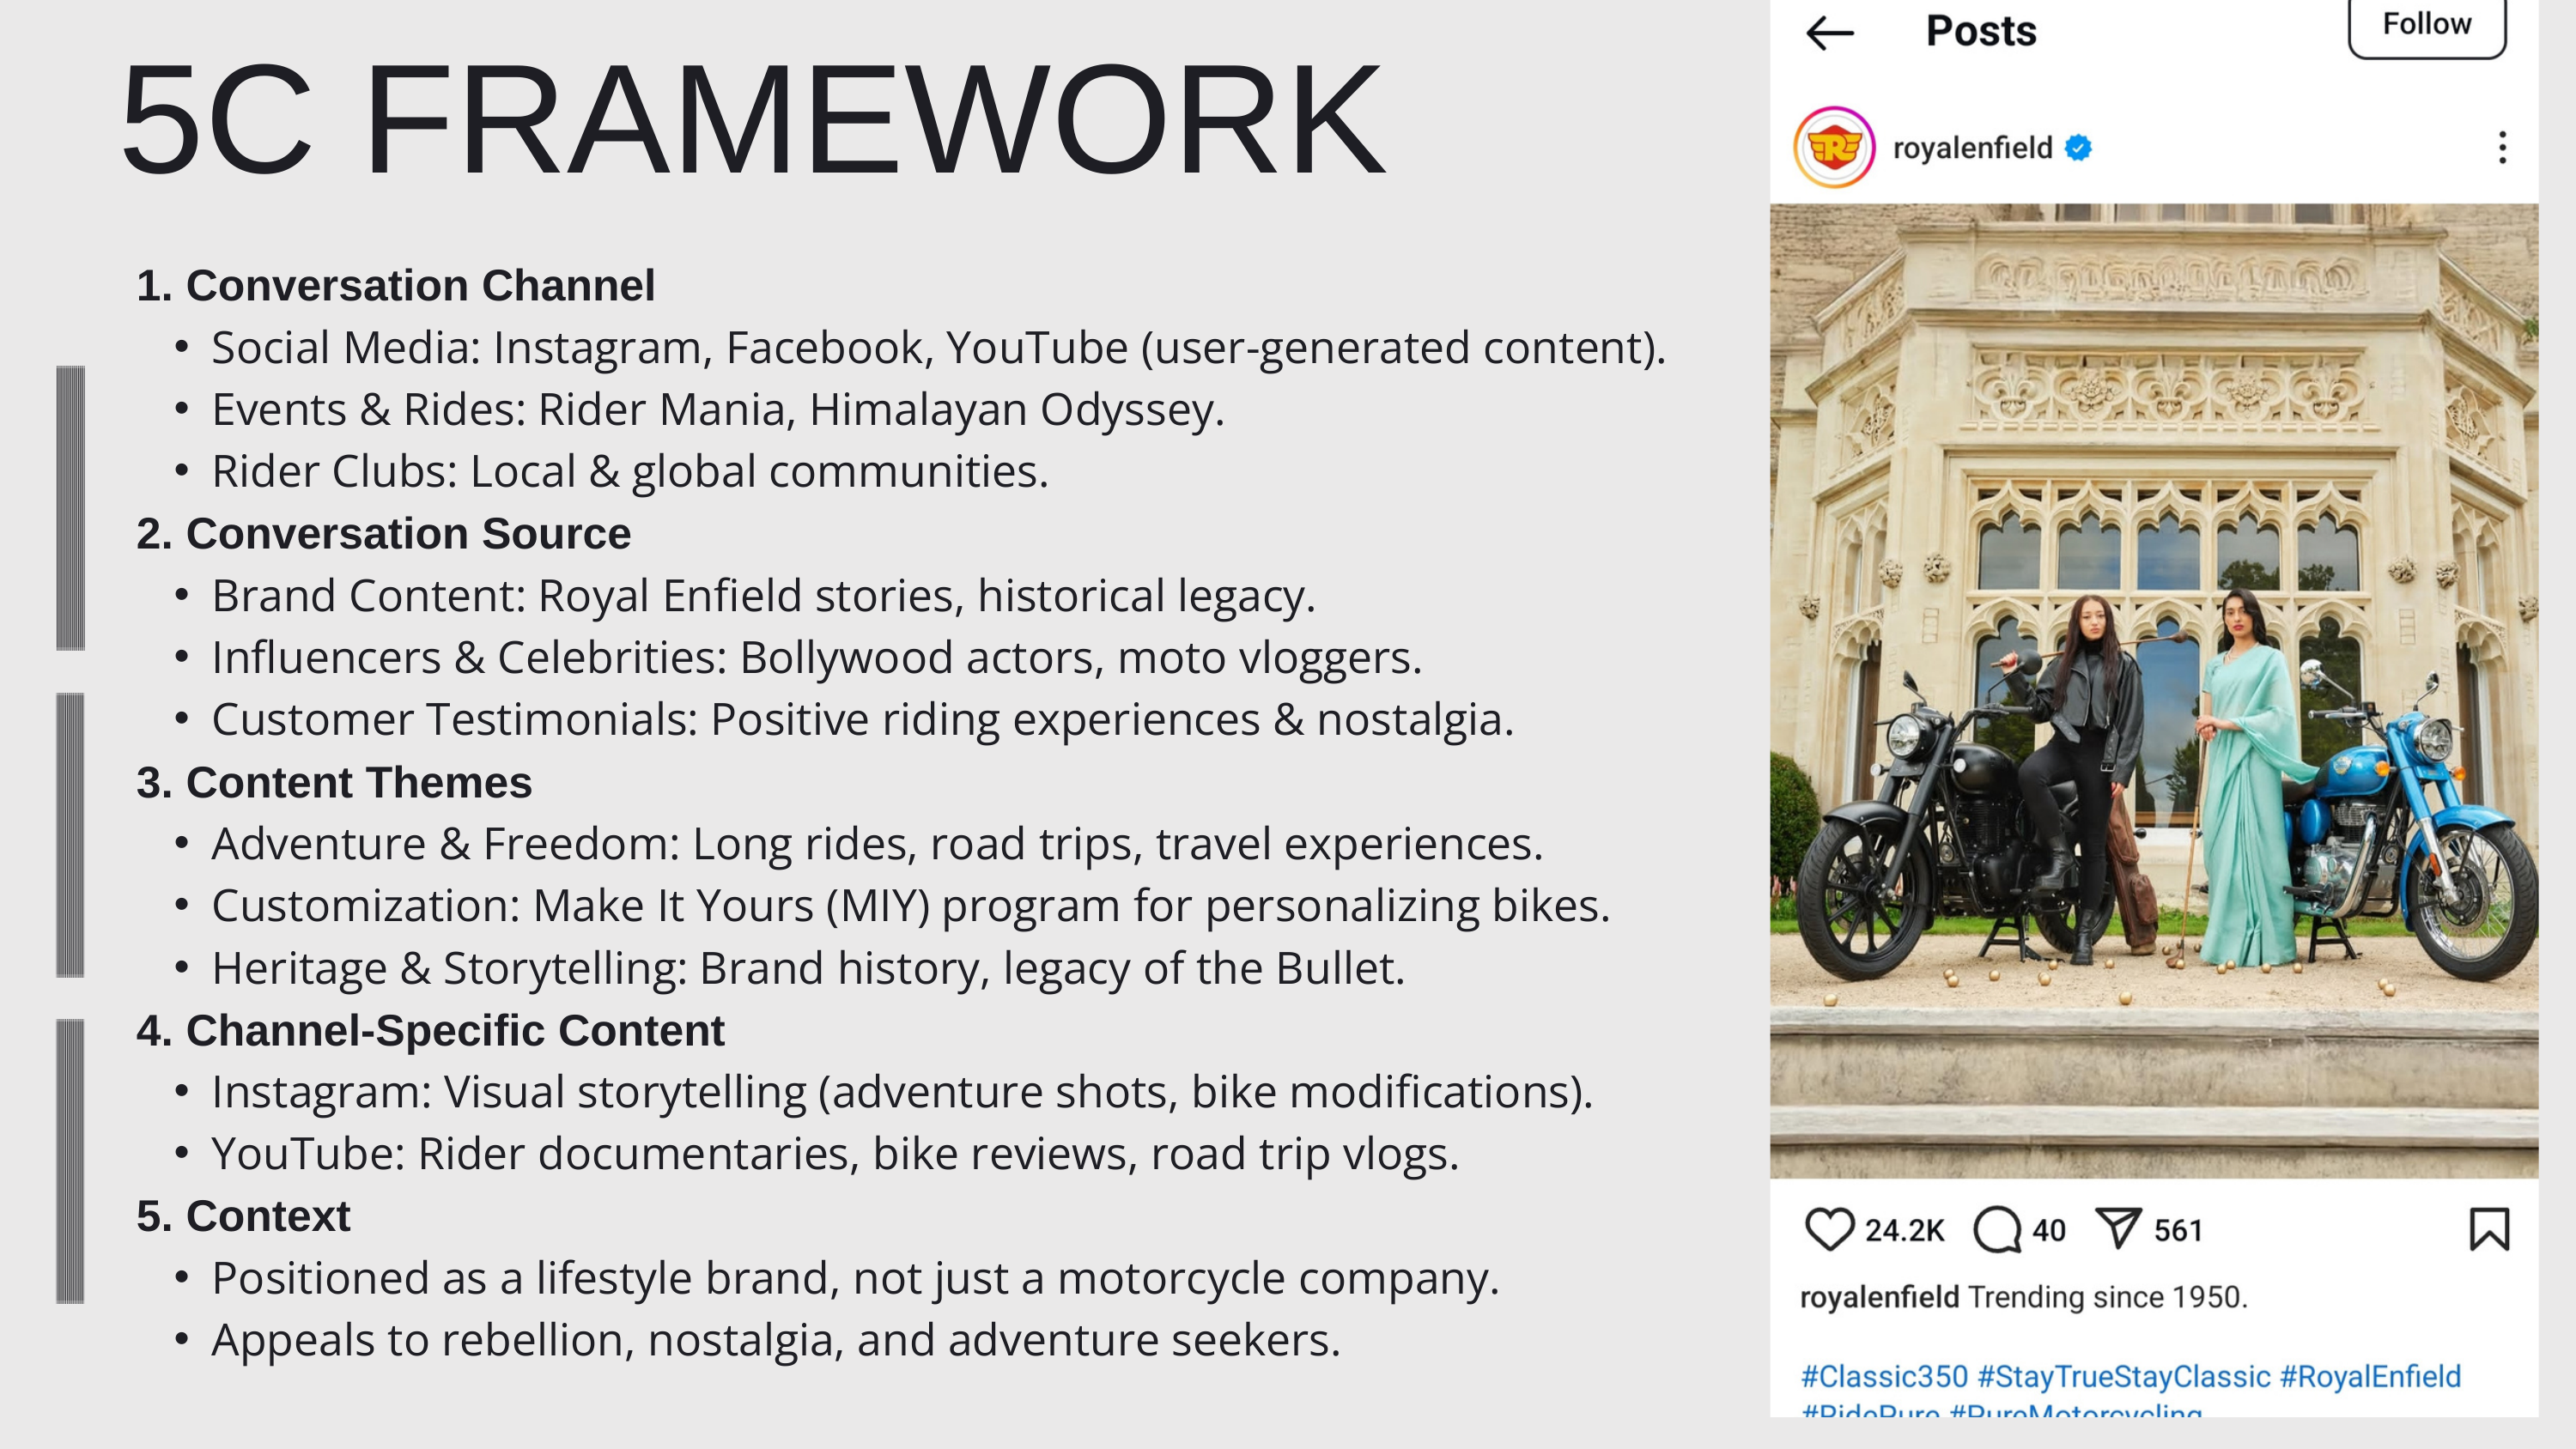

5C FRAMEWORK
1. Conversation Channel
Social Media: Instagram, Facebook, YouTube (user-generated content).
Events & Rides: Rider Mania, Himalayan Odyssey.
Rider Clubs: Local & global communities.
2. Conversation Source
Brand Content: Royal Enfield stories, historical legacy.
Influencers & Celebrities: Bollywood actors, moto vloggers.
Customer Testimonials: Positive riding experiences & nostalgia.
3. Content Themes
Adventure & Freedom: Long rides, road trips, travel experiences.
Customization: Make It Yours (MIY) program for personalizing bikes.
Heritage & Storytelling: Brand history, legacy of the Bullet.
4. Channel-Specific Content
Instagram: Visual storytelling (adventure shots, bike modifications).
YouTube: Rider documentaries, bike reviews, road trip vlogs.
5. Context
Positioned as a lifestyle brand, not just a motorcycle company.
Appeals to rebellion, nostalgia, and adventure seekers.